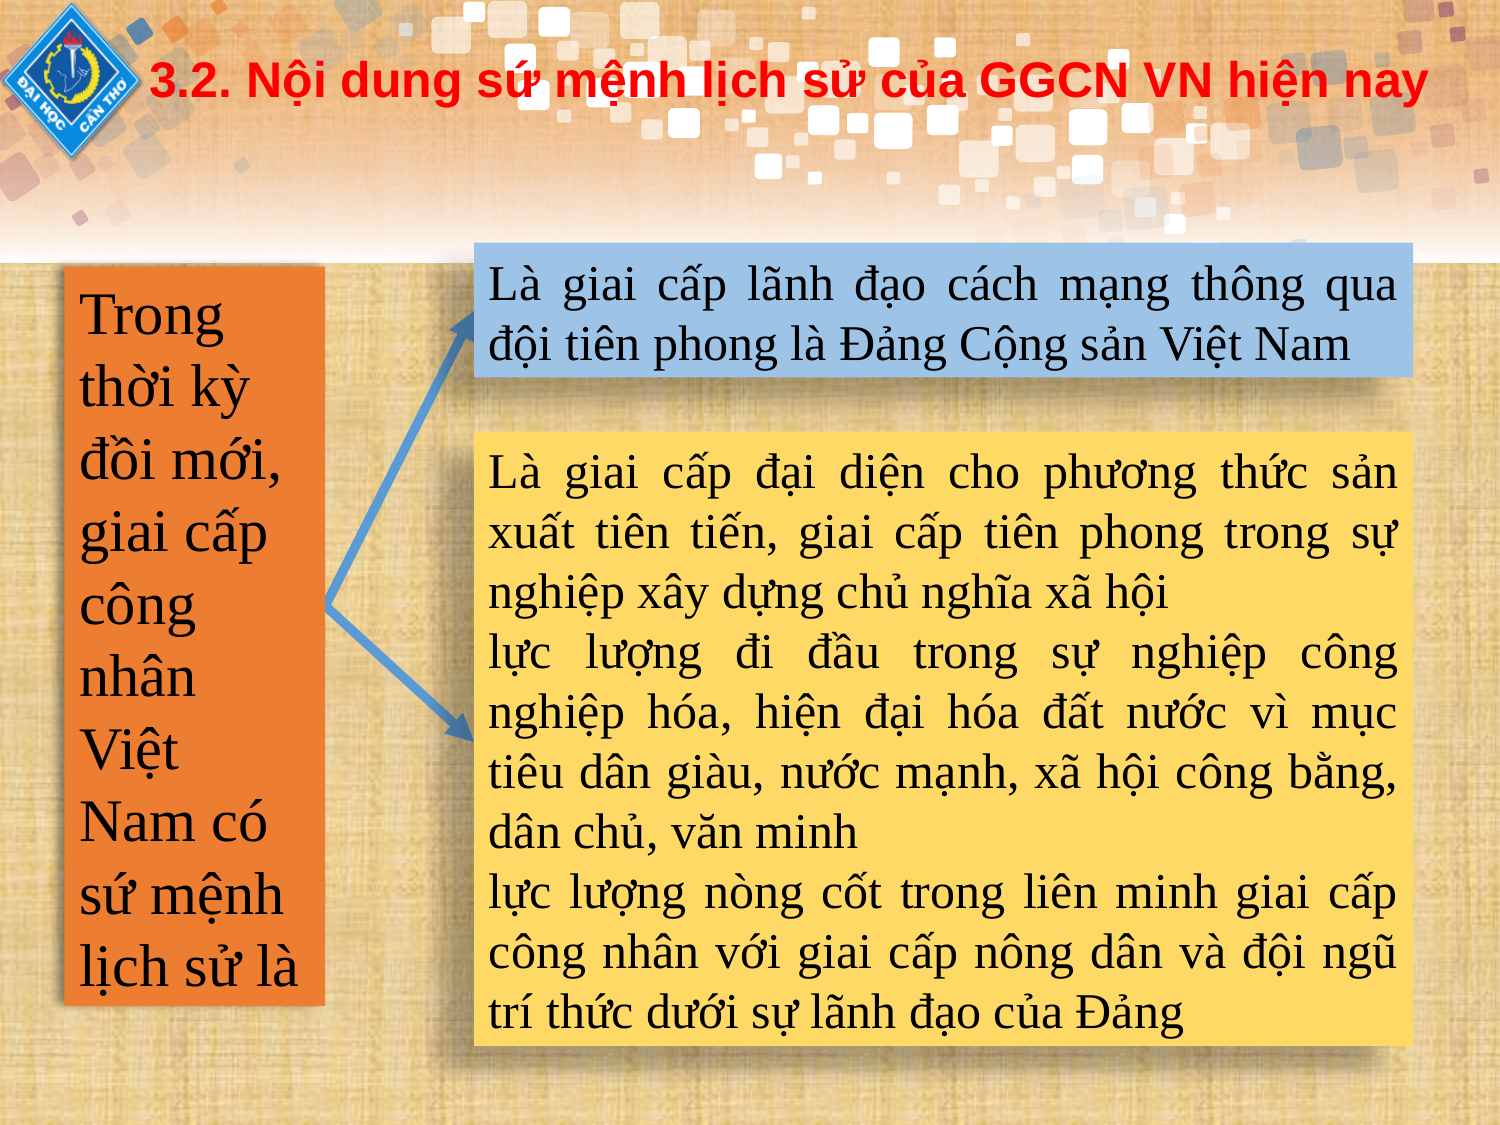

3.2. Nội dung sứ mệnh lịch sử của GGCN VN hiện nay
Là giai cấp lãnh đạo cách mạng thông qua đội tiên phong là Đảng Cộng sản Việt Nam
Trong thời kỳ đồi mới, giai cấp công nhân Việt Nam có sứ mệnh lịch sử là
Là giai cấp đại diện cho phương thức sản xuất tiên tiến, giai cấp tiên phong trong sự nghiệp xây dựng chủ nghĩa xã hội
lực lượng đi đầu trong sự nghiệp công nghiệp hóa, hiện đại hóa đất nước vì mục tiêu dân giàu, nước mạnh, xã hội công bằng, dân chủ, văn minh
lực lượng nòng cốt trong liên minh giai cấp công nhân với giai cấp nông dân và đội ngũ trí thức dưới sự lãnh đạo của Đảng